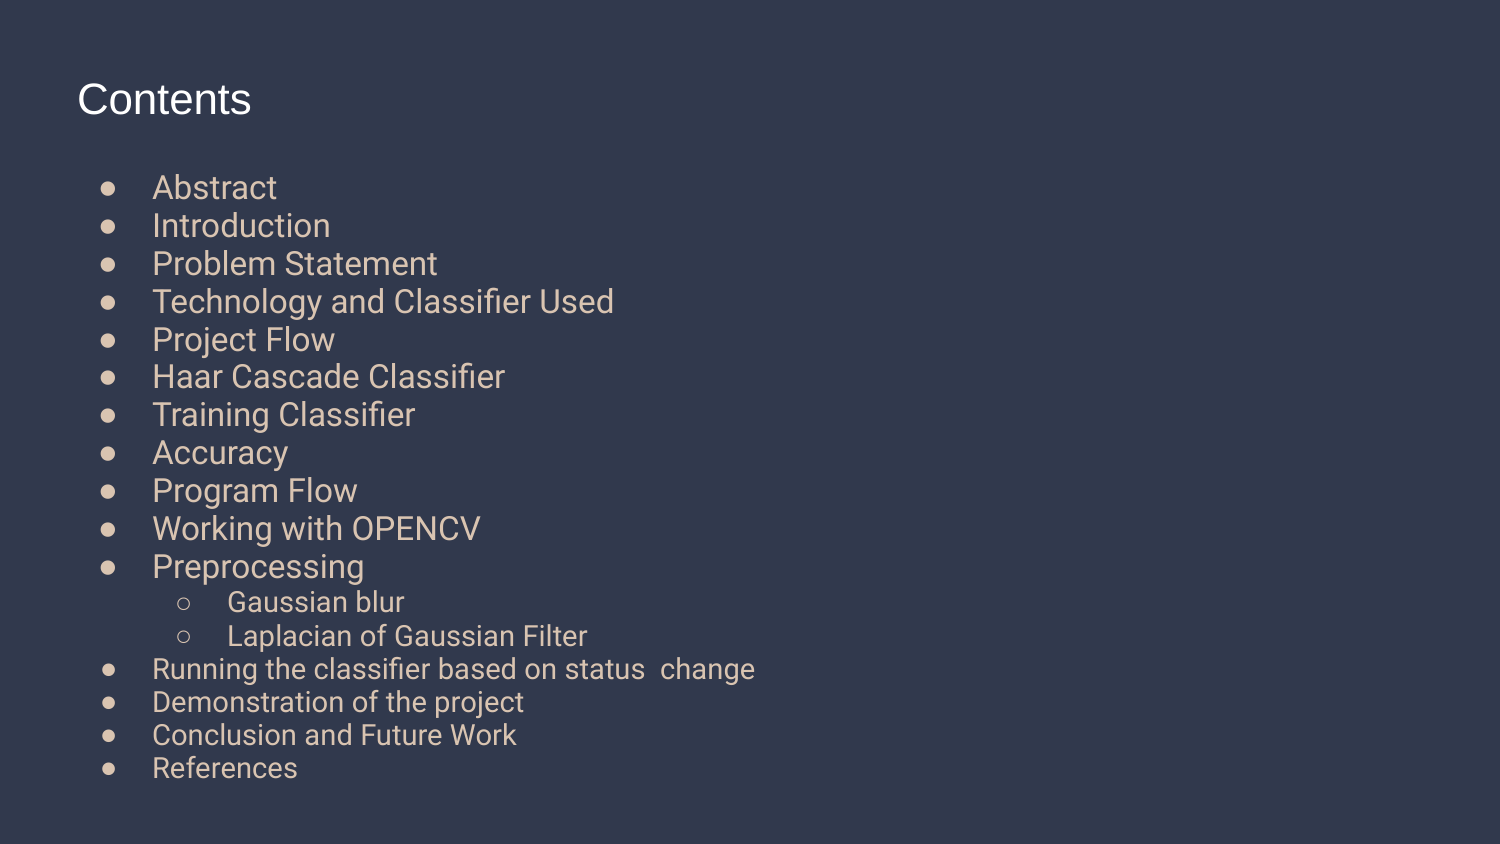

# Contents
Abstract
Introduction
Problem Statement
Technology and Classifier Used
Project Flow
Haar Cascade Classifier
Training Classifier
Accuracy
Program Flow
Working with OPENCV
Preprocessing
Gaussian blur
Laplacian of Gaussian Filter
Running the classifier based on status  change
Demonstration of the project
Conclusion and Future Work
References